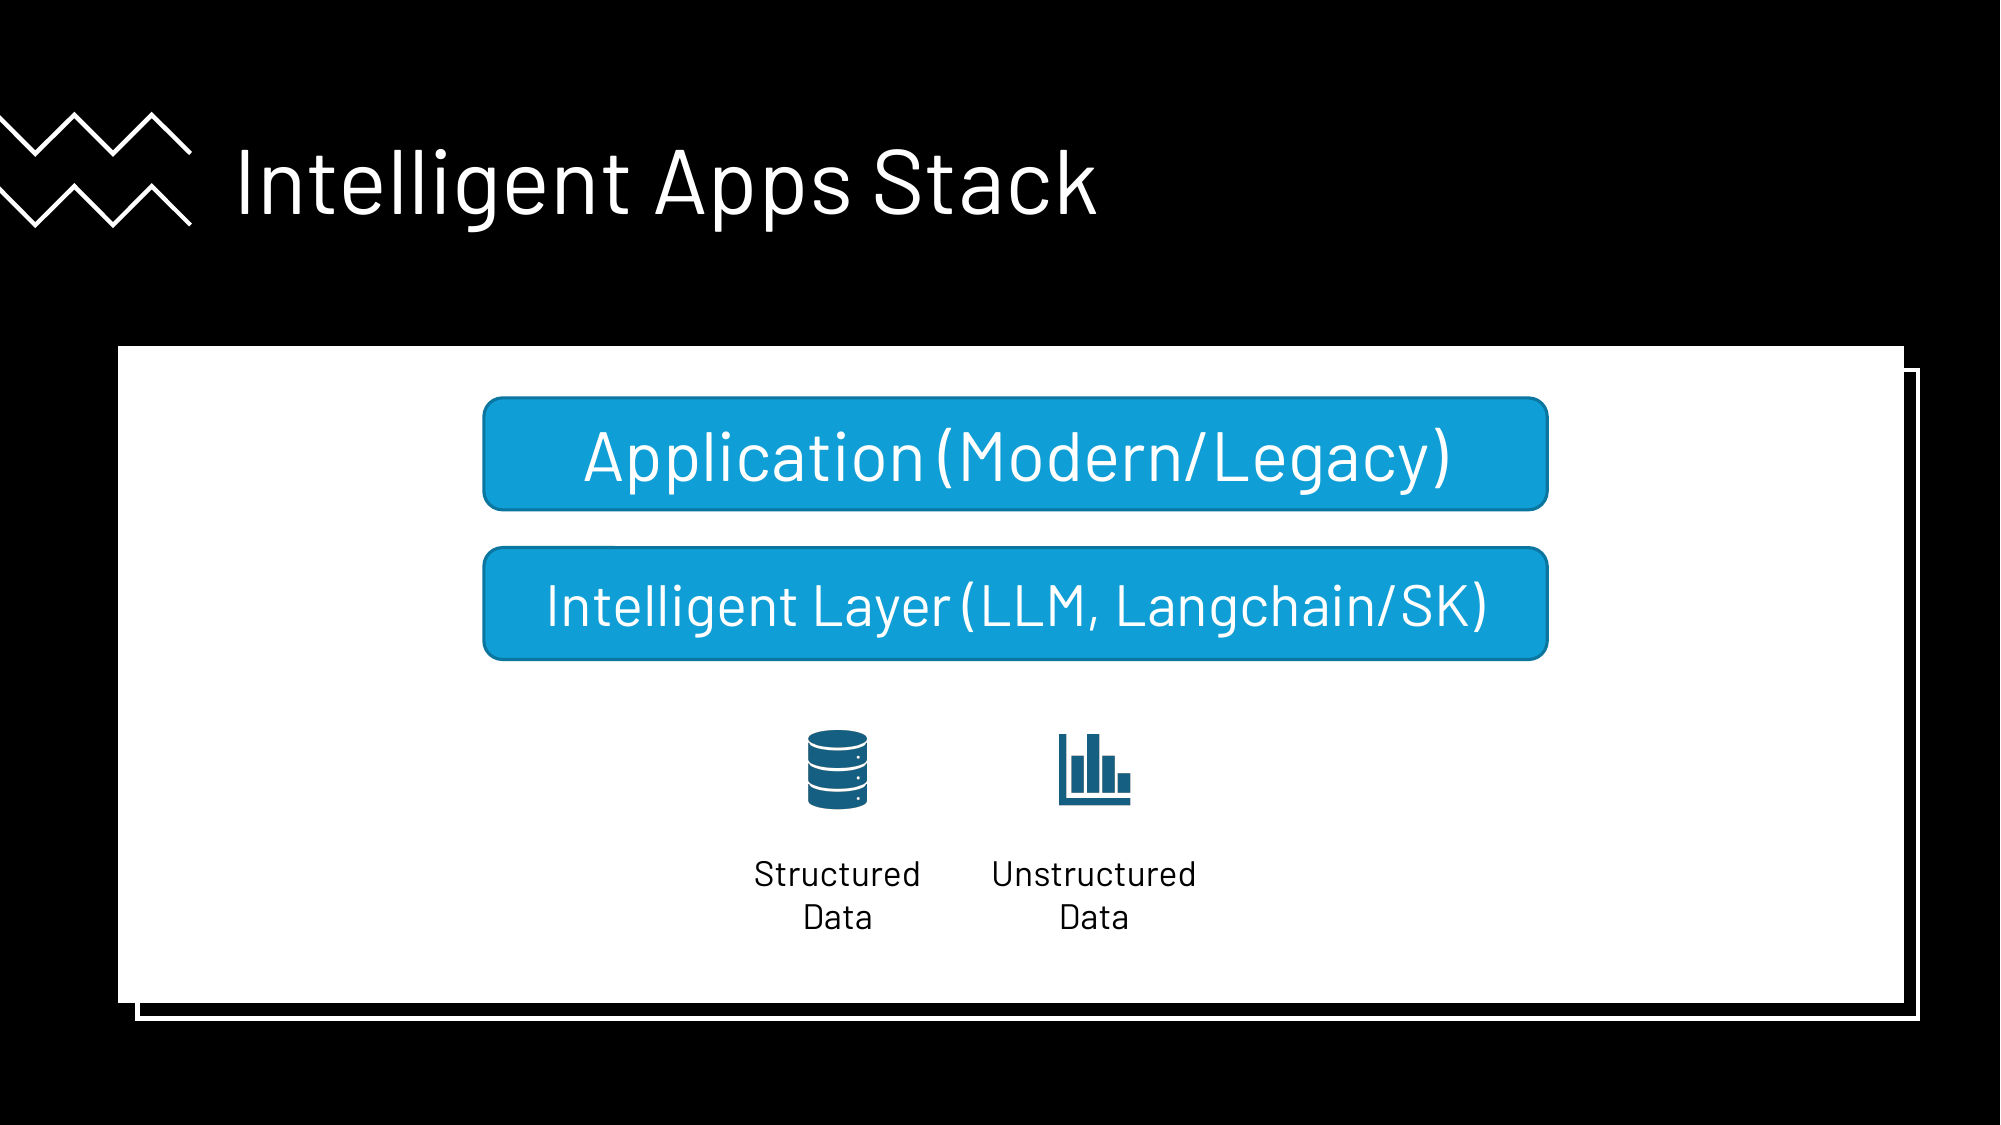

# Intelligent Apps Stack

Application (Modern/Legacy)
Intelligent Layer (LLM, Langchain/SK)
Structured Data
Unstructured Data